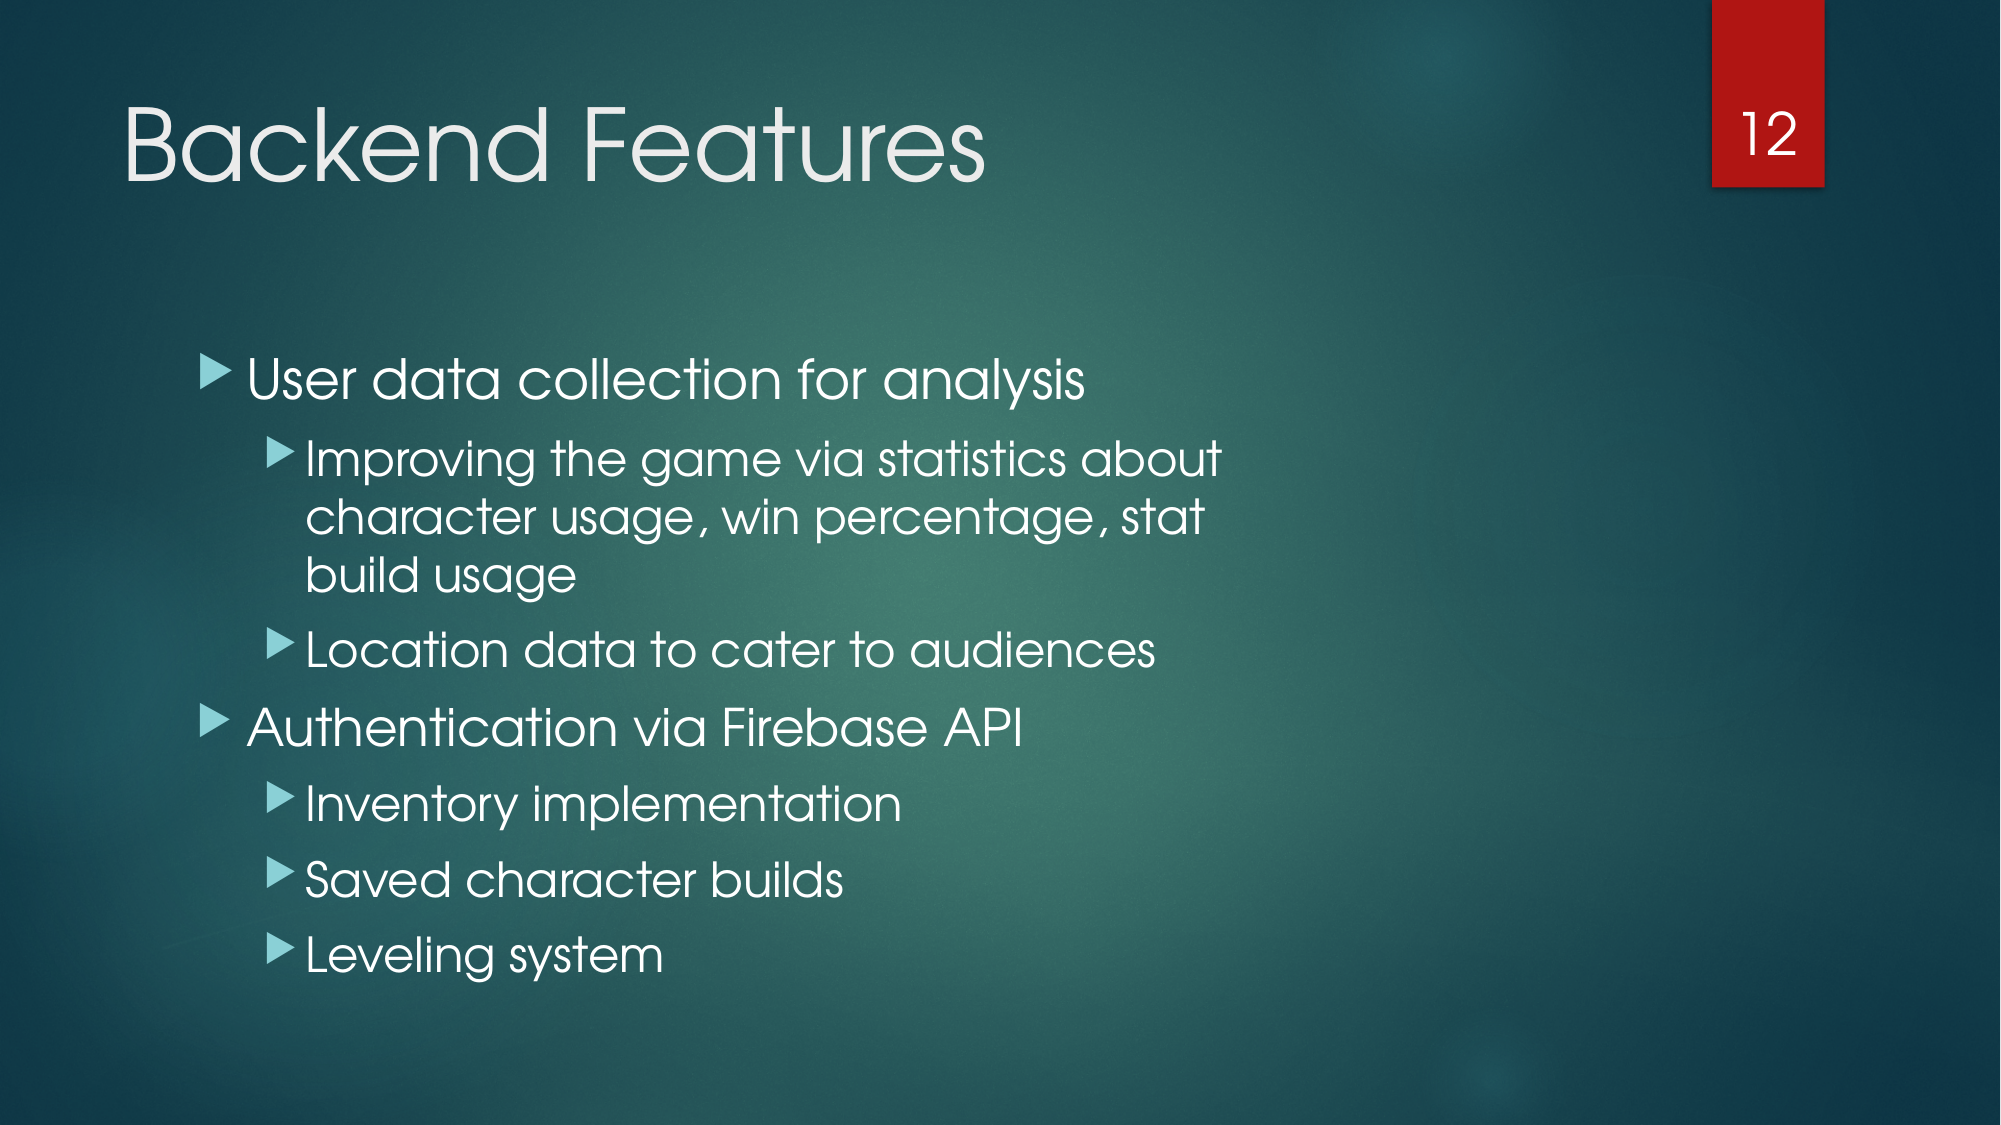

12
# Backend Features
User data collection for analysis
Improving the game via statistics about character usage, win percentage, stat build usage
Location data to cater to audiences
Authentication via Firebase API
Inventory implementation
Saved character builds
Leveling system